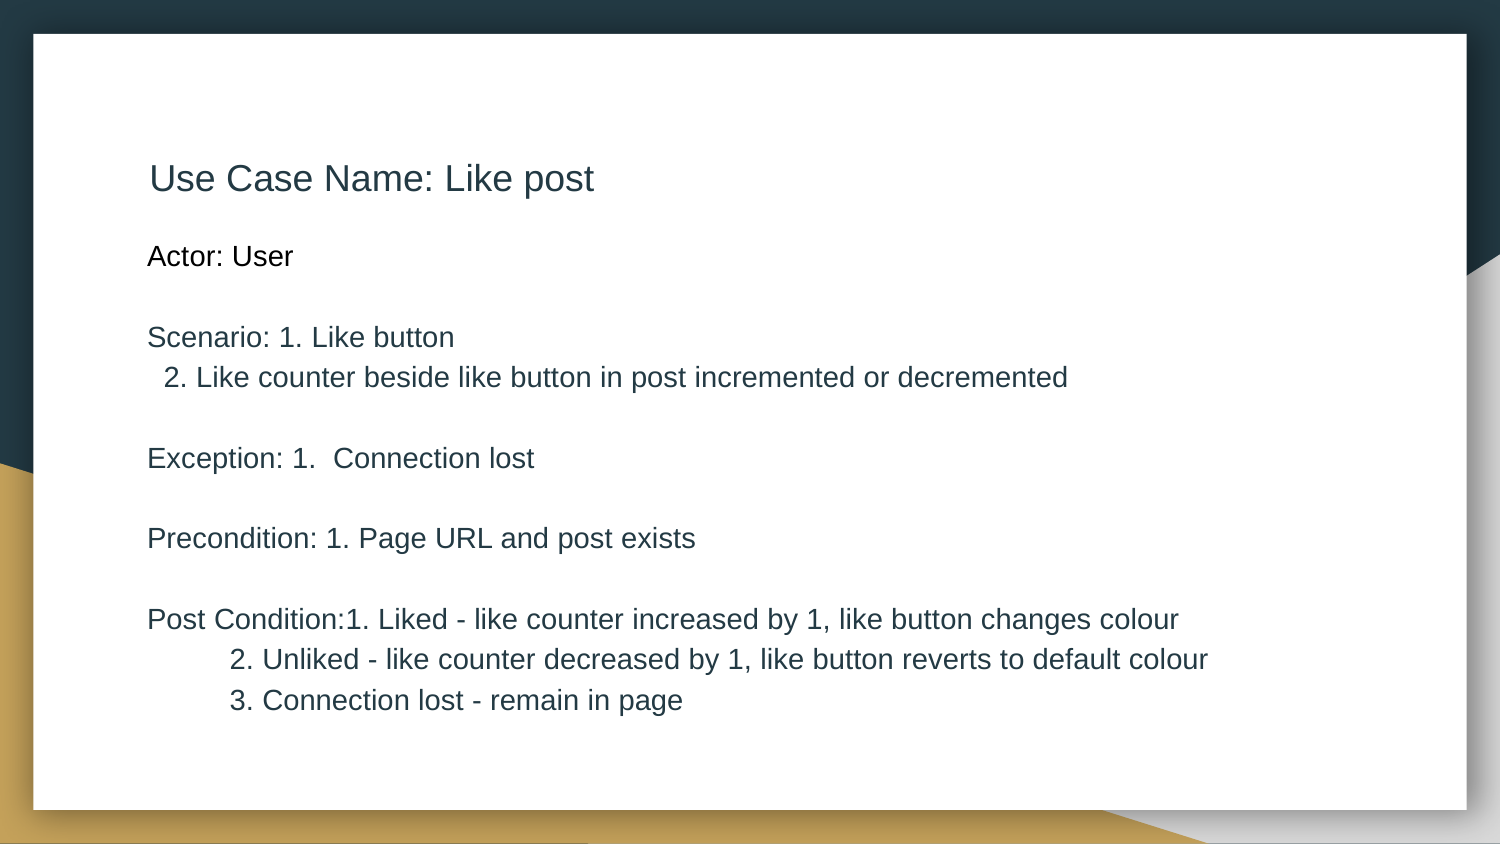

# Use Case Name: Like post
Actor: User

Scenario: 1. Like button
	  2. Like counter beside like button in post incremented or decremented

Exception: 1.  Connection lost

Precondition: 1. Page URL and post exists

Post Condition:1. Liked - like counter increased by 1, like button changes colour
	          2. Unliked - like counter decreased by 1, like button reverts to default colour
	          3. Connection lost - remain in page